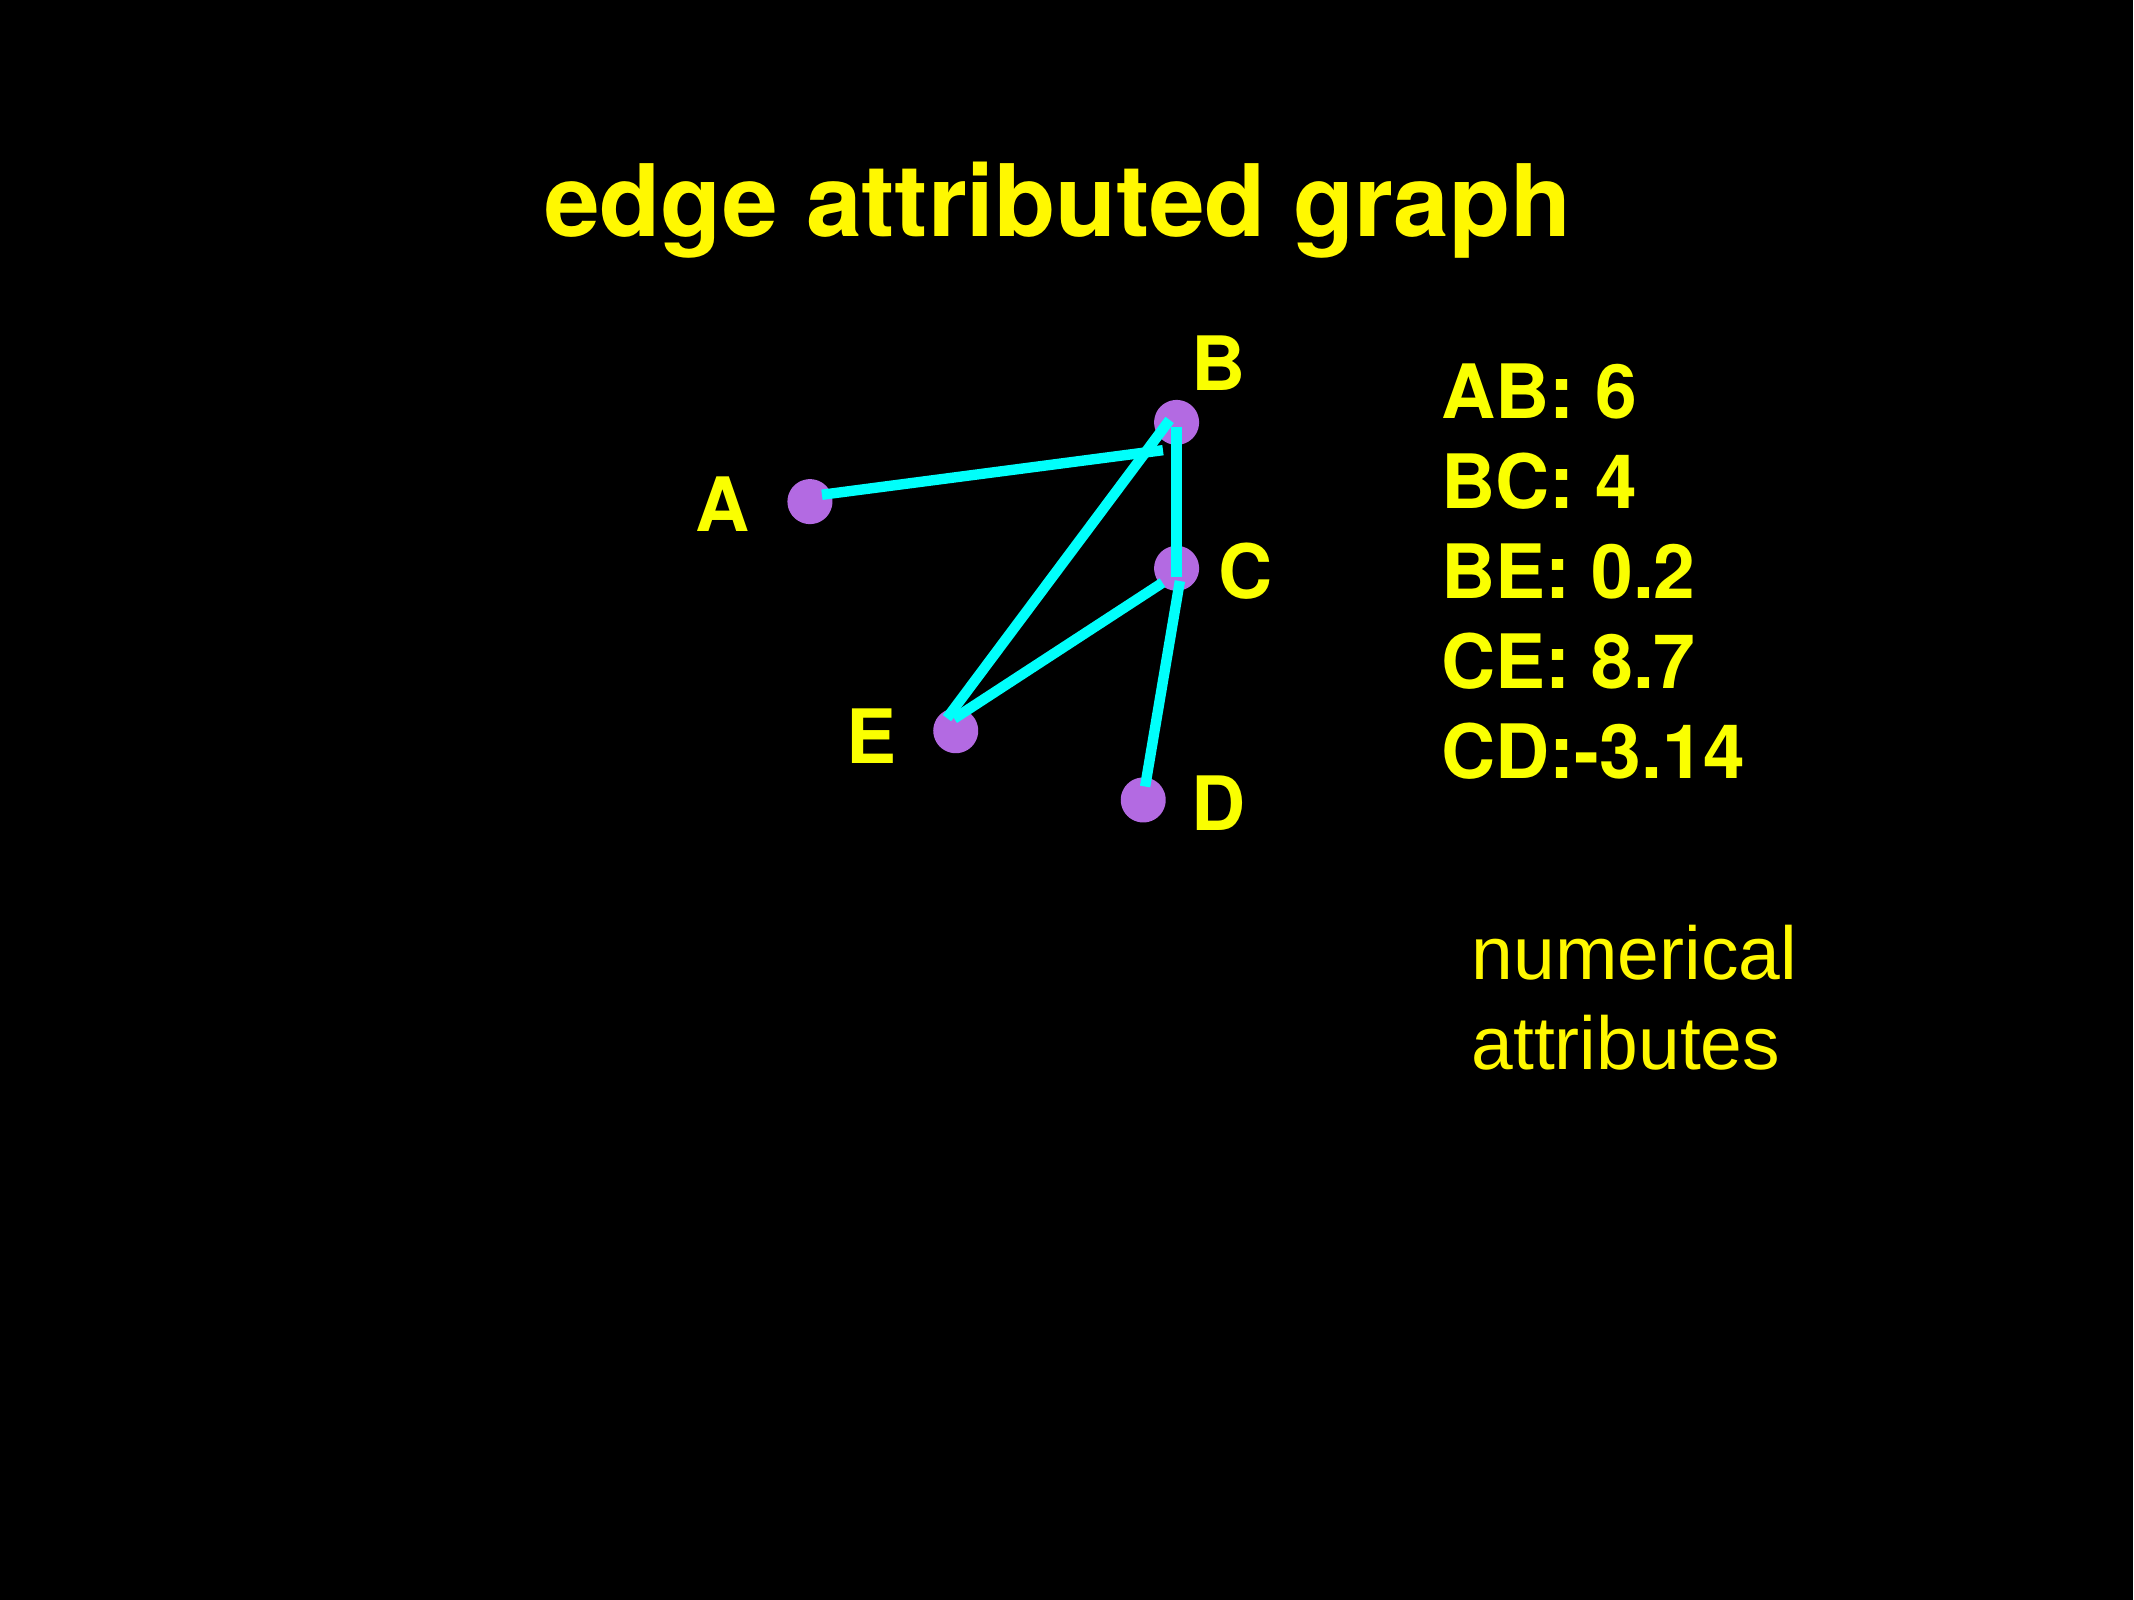

edge attributed graph
B
AB: 6
BC: 4
BE: 0.2
CE: 8.7
CD:-3.14

A

C

E

D

numerical
attributes